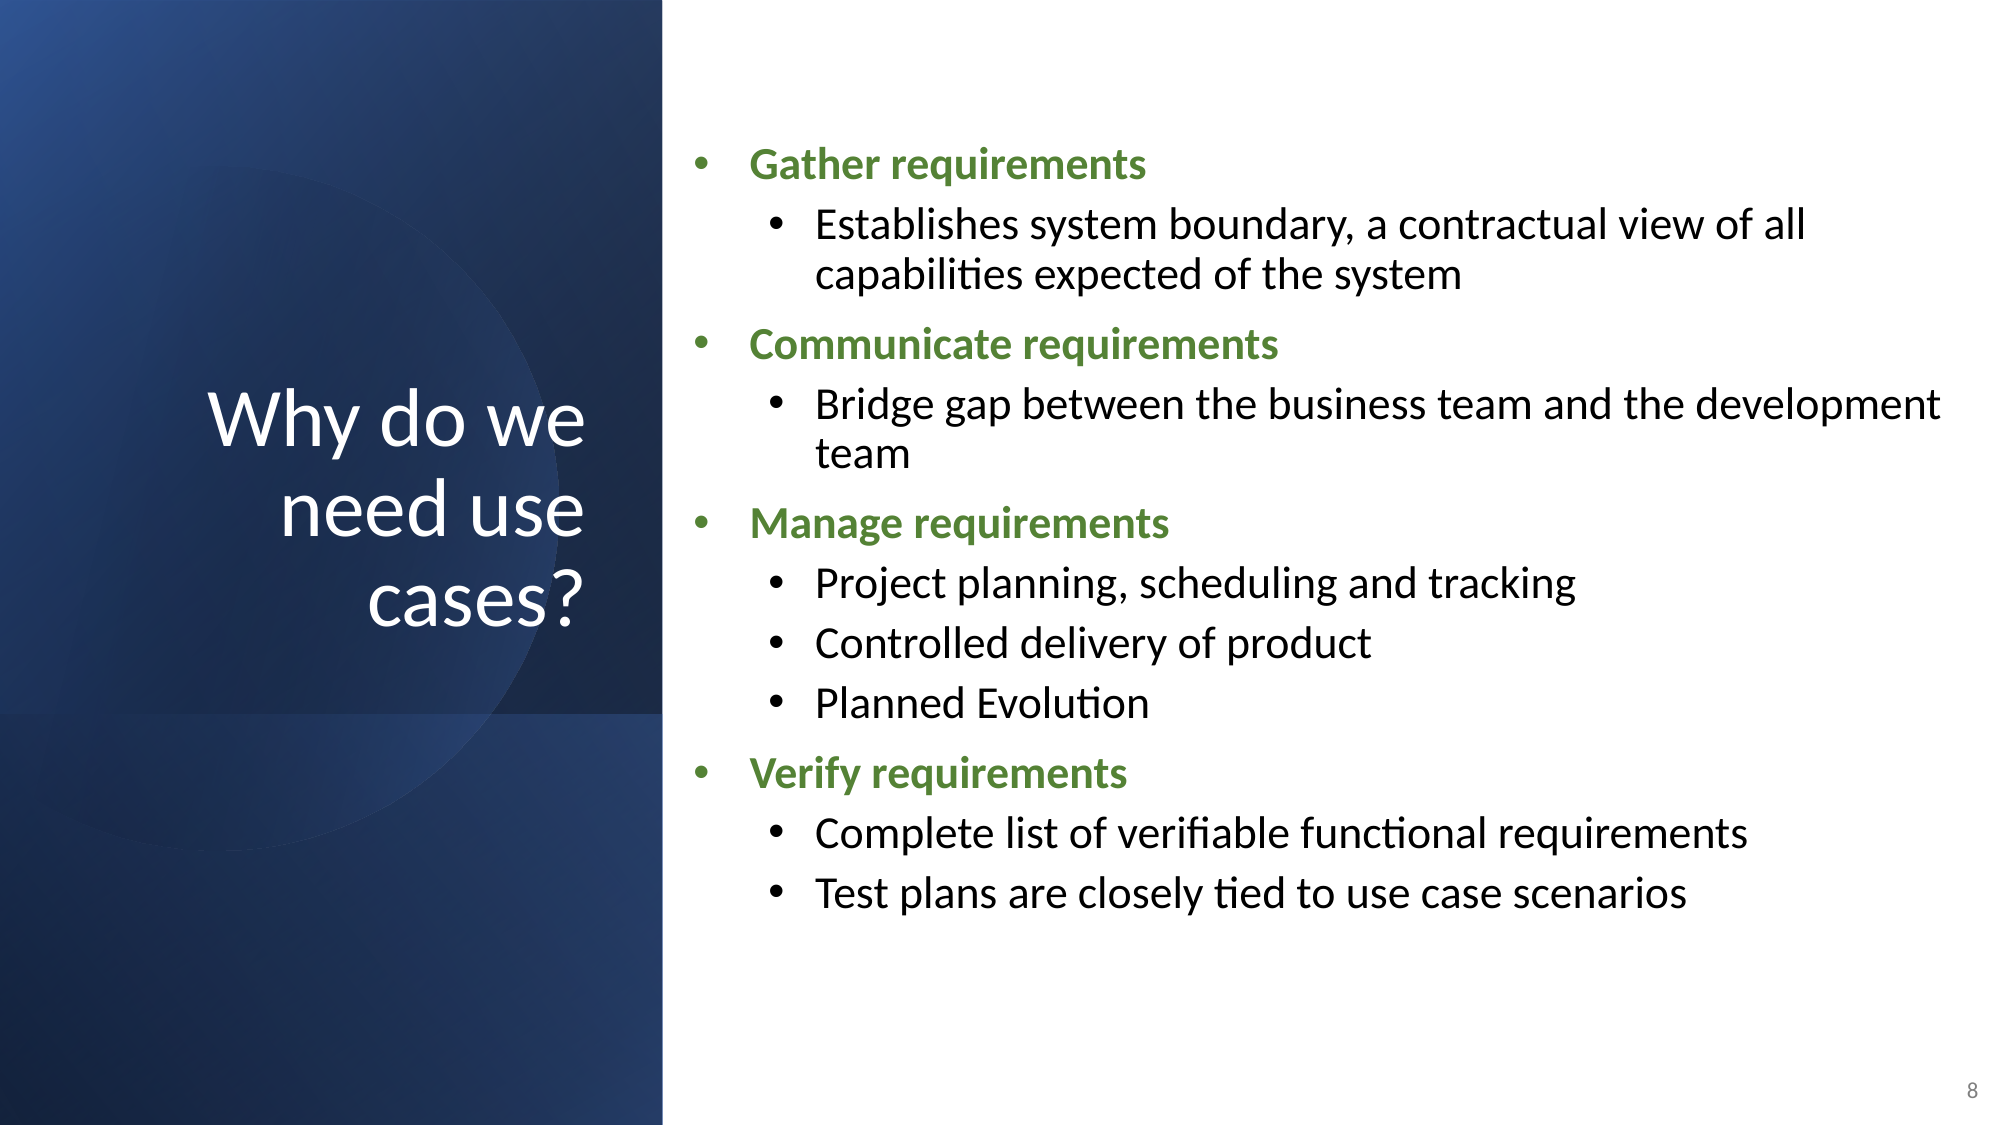

# Why do we need use cases?
Gather requirements
Establishes system boundary, a contractual view of all capabilities expected of the system
Communicate requirements
Bridge gap between the business team and the development team
Manage requirements
Project planning, scheduling and tracking
Controlled delivery of product
Planned Evolution
Verify requirements
Complete list of verifiable functional requirements
Test plans are closely tied to use case scenarios

8